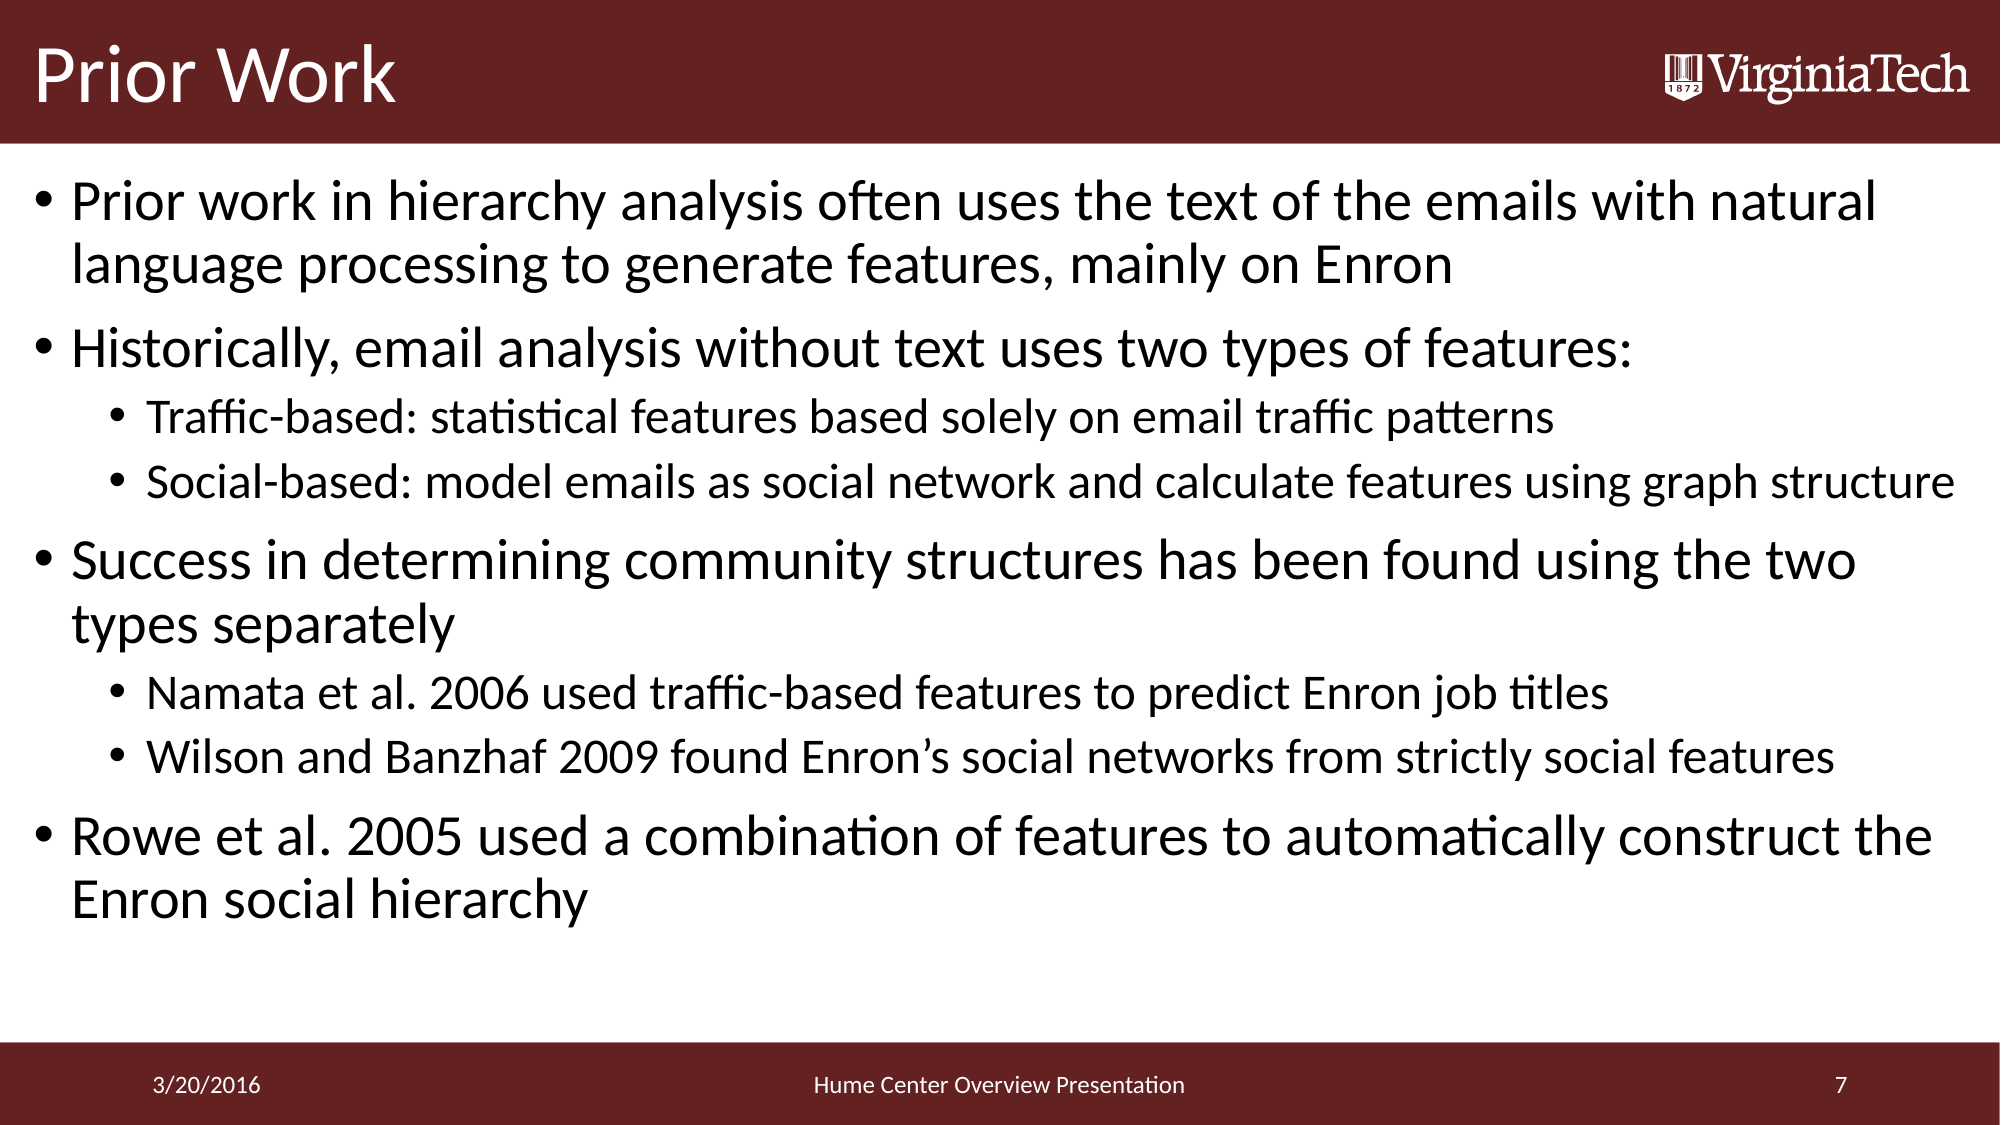

# Prior Work
Prior work in hierarchy analysis often uses the text of the emails with natural language processing to generate features, mainly on Enron
Historically, email analysis without text uses two types of features:
Traffic-based: statistical features based solely on email traffic patterns
Social-based: model emails as social network and calculate features using graph structure
Success in determining community structures has been found using the two types separately
Namata et al. 2006 used traffic-based features to predict Enron job titles
Wilson and Banzhaf 2009 found Enron’s social networks from strictly social features
Rowe et al. 2005 used a combination of features to automatically construct the Enron social hierarchy

3/20/2016
Hume Center Overview Presentation
7